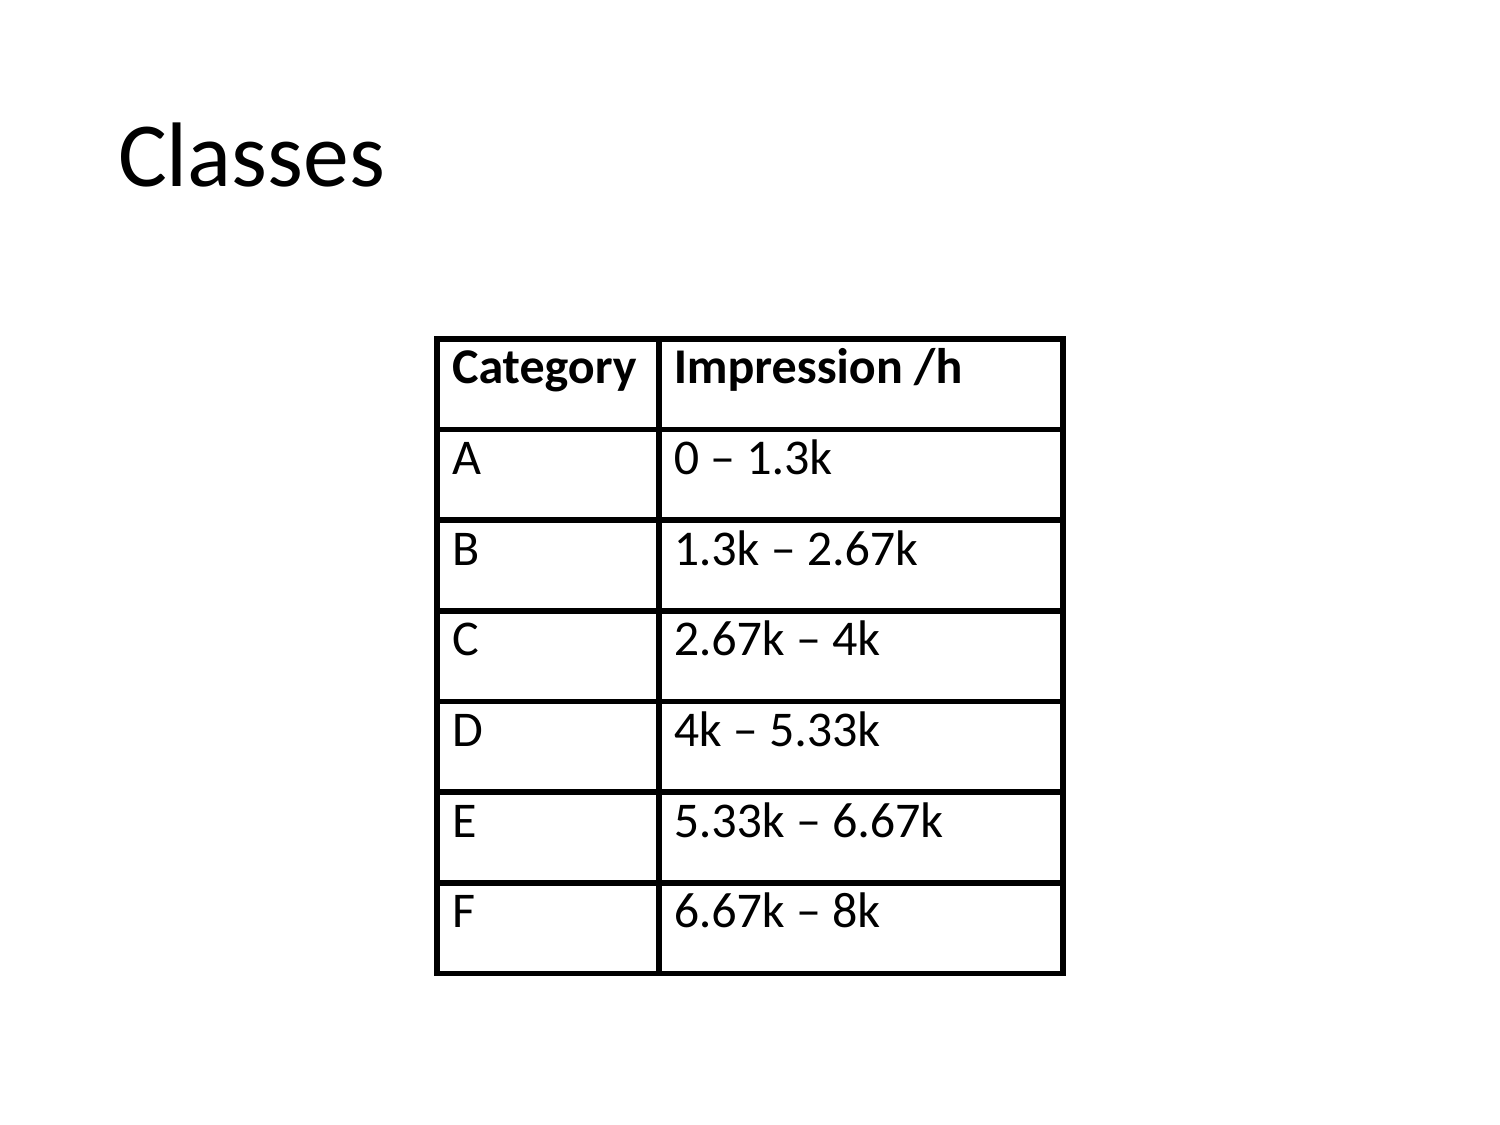

# Classes
| Category | Impression /h |
| --- | --- |
| A | 0 – 1.3k |
| B | 1.3k – 2.67k |
| C | 2.67k – 4k |
| D | 4k – 5.33k |
| E | 5.33k – 6.67k |
| F | 6.67k – 8k |